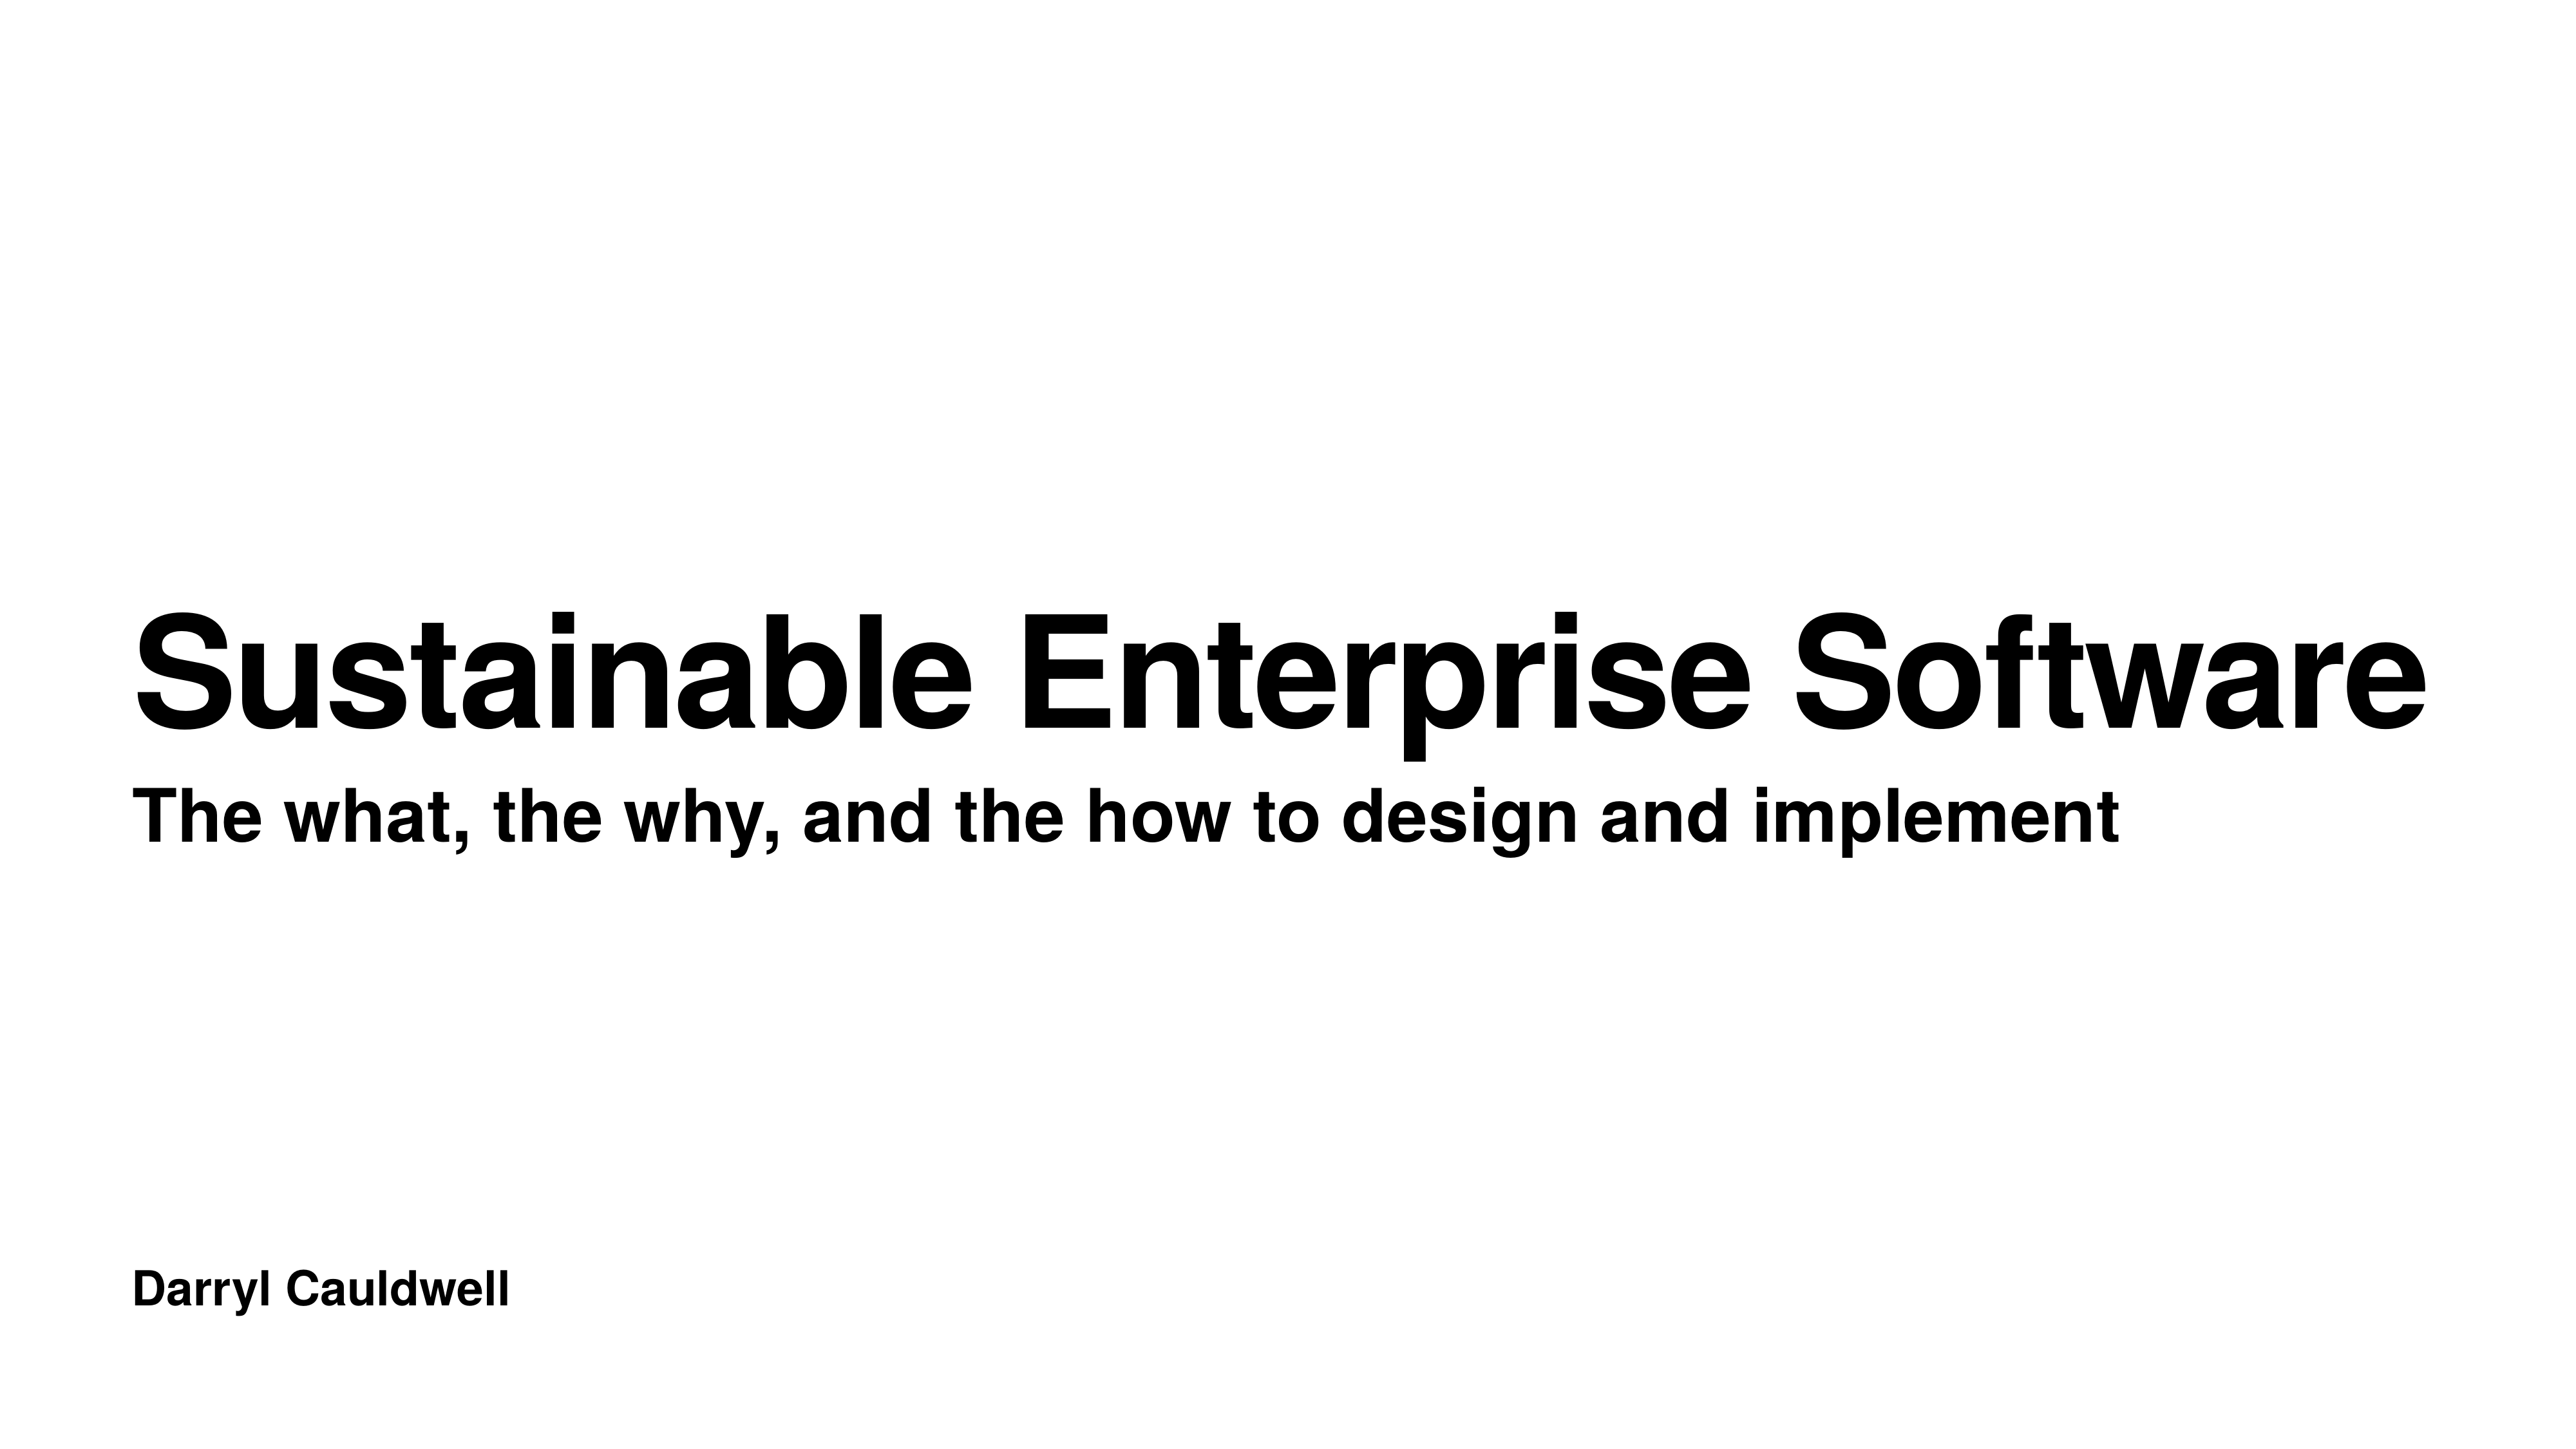

# Sustainable Enterprise Software
The what, the why, and the how to design and implement
Darryl Cauldwell